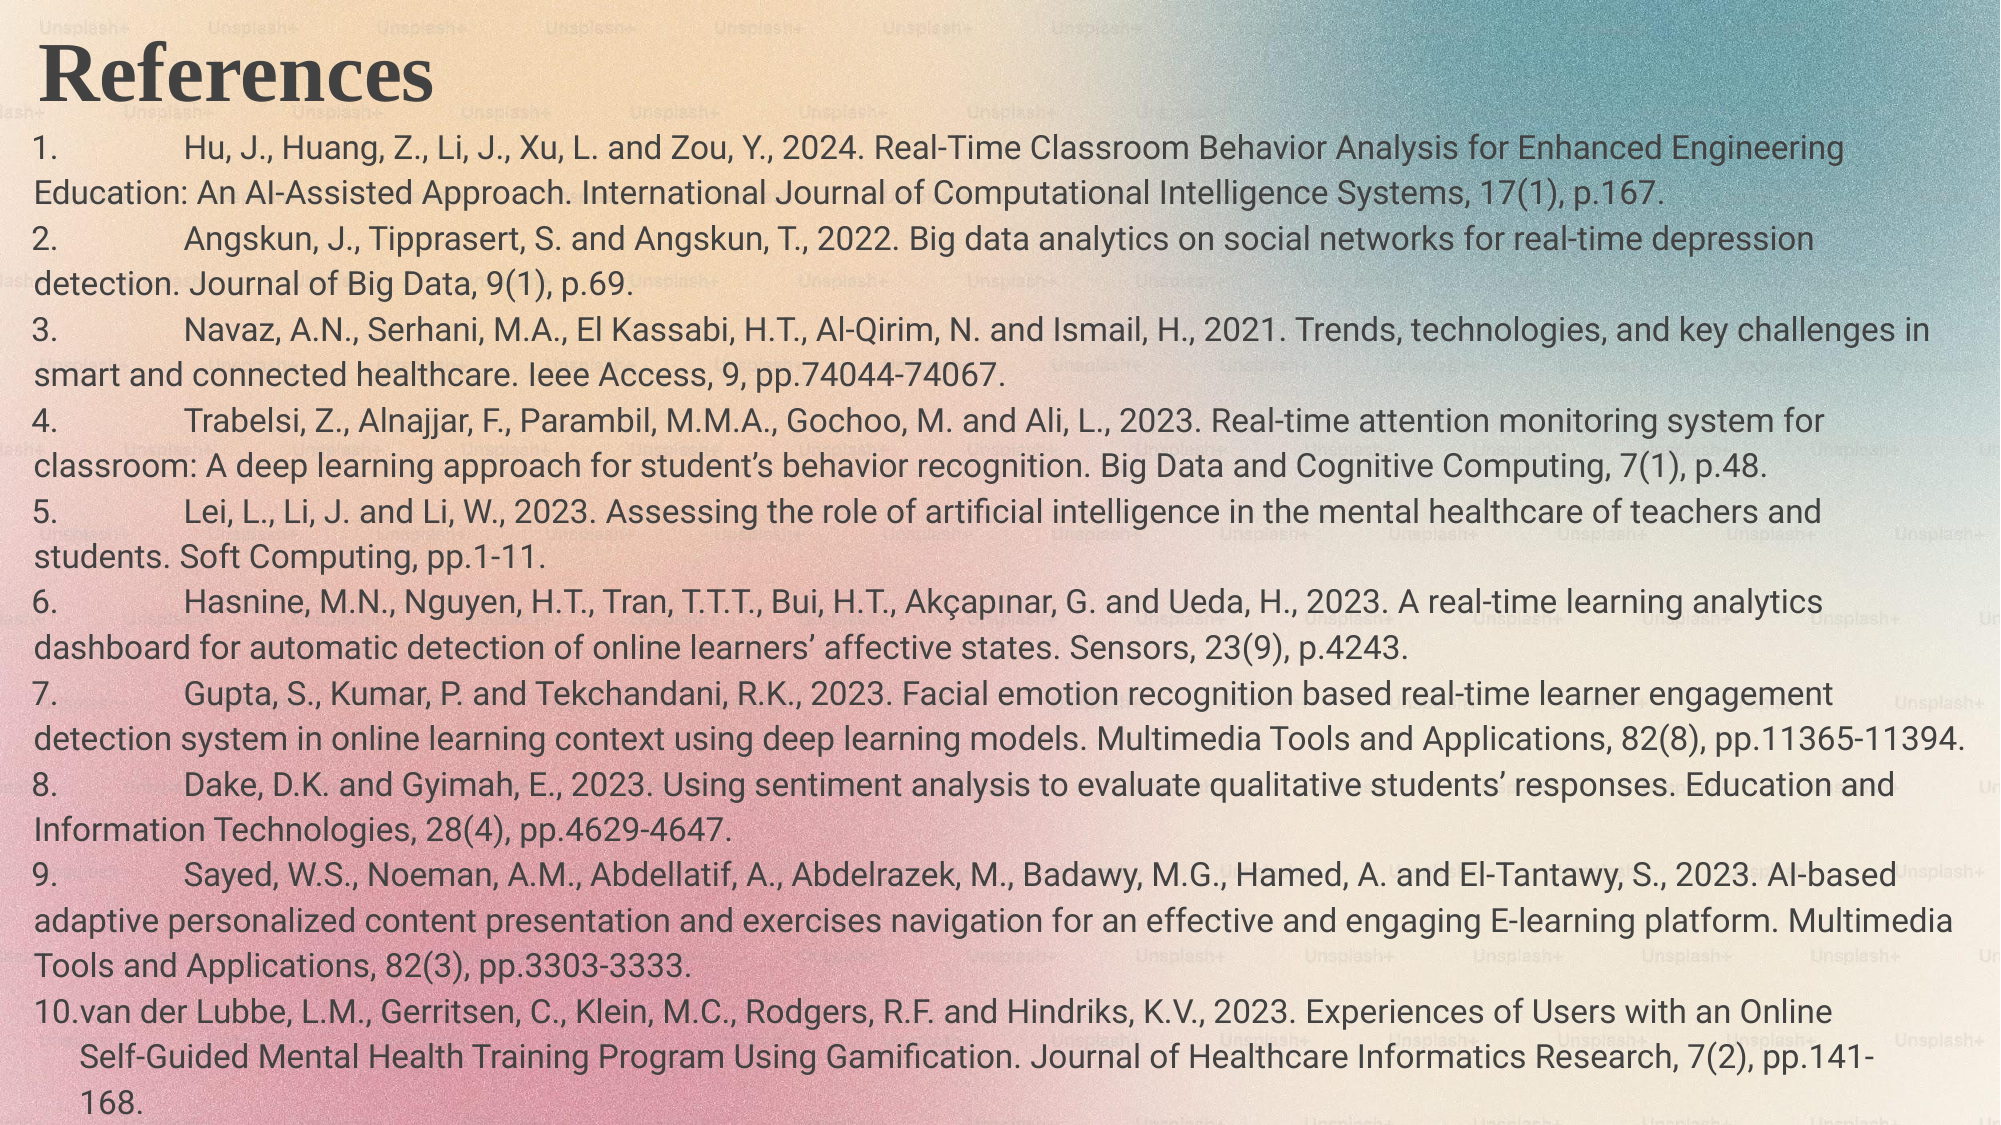

# References
	Hu, J., Huang, Z., Li, J., Xu, L. and Zou, Y., 2024. Real-Time Classroom Behavior Analysis for Enhanced Engineering Education: An AI-Assisted Approach. International Journal of Computational Intelligence Systems, 17(1), p.167.
	Angskun, J., Tipprasert, S. and Angskun, T., 2022. Big data analytics on social networks for real-time depression detection. Journal of Big Data, 9(1), p.69.
	Navaz, A.N., Serhani, M.A., El Kassabi, H.T., Al-Qirim, N. and Ismail, H., 2021. Trends, technologies, and key challenges in smart and connected healthcare. Ieee Access, 9, pp.74044-74067.
	Trabelsi, Z., Alnajjar, F., Parambil, M.M.A., Gochoo, M. and Ali, L., 2023. Real-time attention monitoring system for classroom: A deep learning approach for student’s behavior recognition. Big Data and Cognitive Computing, 7(1), p.48.
	Lei, L., Li, J. and Li, W., 2023. Assessing the role of artificial intelligence in the mental healthcare of teachers and students. Soft Computing, pp.1-11.
	Hasnine, M.N., Nguyen, H.T., Tran, T.T.T., Bui, H.T., Akçapınar, G. and Ueda, H., 2023. A real-time learning analytics dashboard for automatic detection of online learners’ affective states. Sensors, 23(9), p.4243.
	Gupta, S., Kumar, P. and Tekchandani, R.K., 2023. Facial emotion recognition based real-time learner engagement detection system in online learning context using deep learning models. Multimedia Tools and Applications, 82(8), pp.11365-11394.
	Dake, D.K. and Gyimah, E., 2023. Using sentiment analysis to evaluate qualitative students’ responses. Education and Information Technologies, 28(4), pp.4629-4647.
	Sayed, W.S., Noeman, A.M., Abdellatif, A., Abdelrazek, M., Badawy, M.G., Hamed, A. and El-Tantawy, S., 2023. AI-based adaptive personalized content presentation and exercises navigation for an effective and engaging E-learning platform. Multimedia Tools and Applications, 82(3), pp.3303-3333.
van der Lubbe, L.M., Gerritsen, C., Klein, M.C., Rodgers, R.F. and Hindriks, K.V., 2023. Experiences of Users with an Online Self-Guided Mental Health Training Program Using Gamification. Journal of Healthcare Informatics Research, 7(2), pp.141-168.